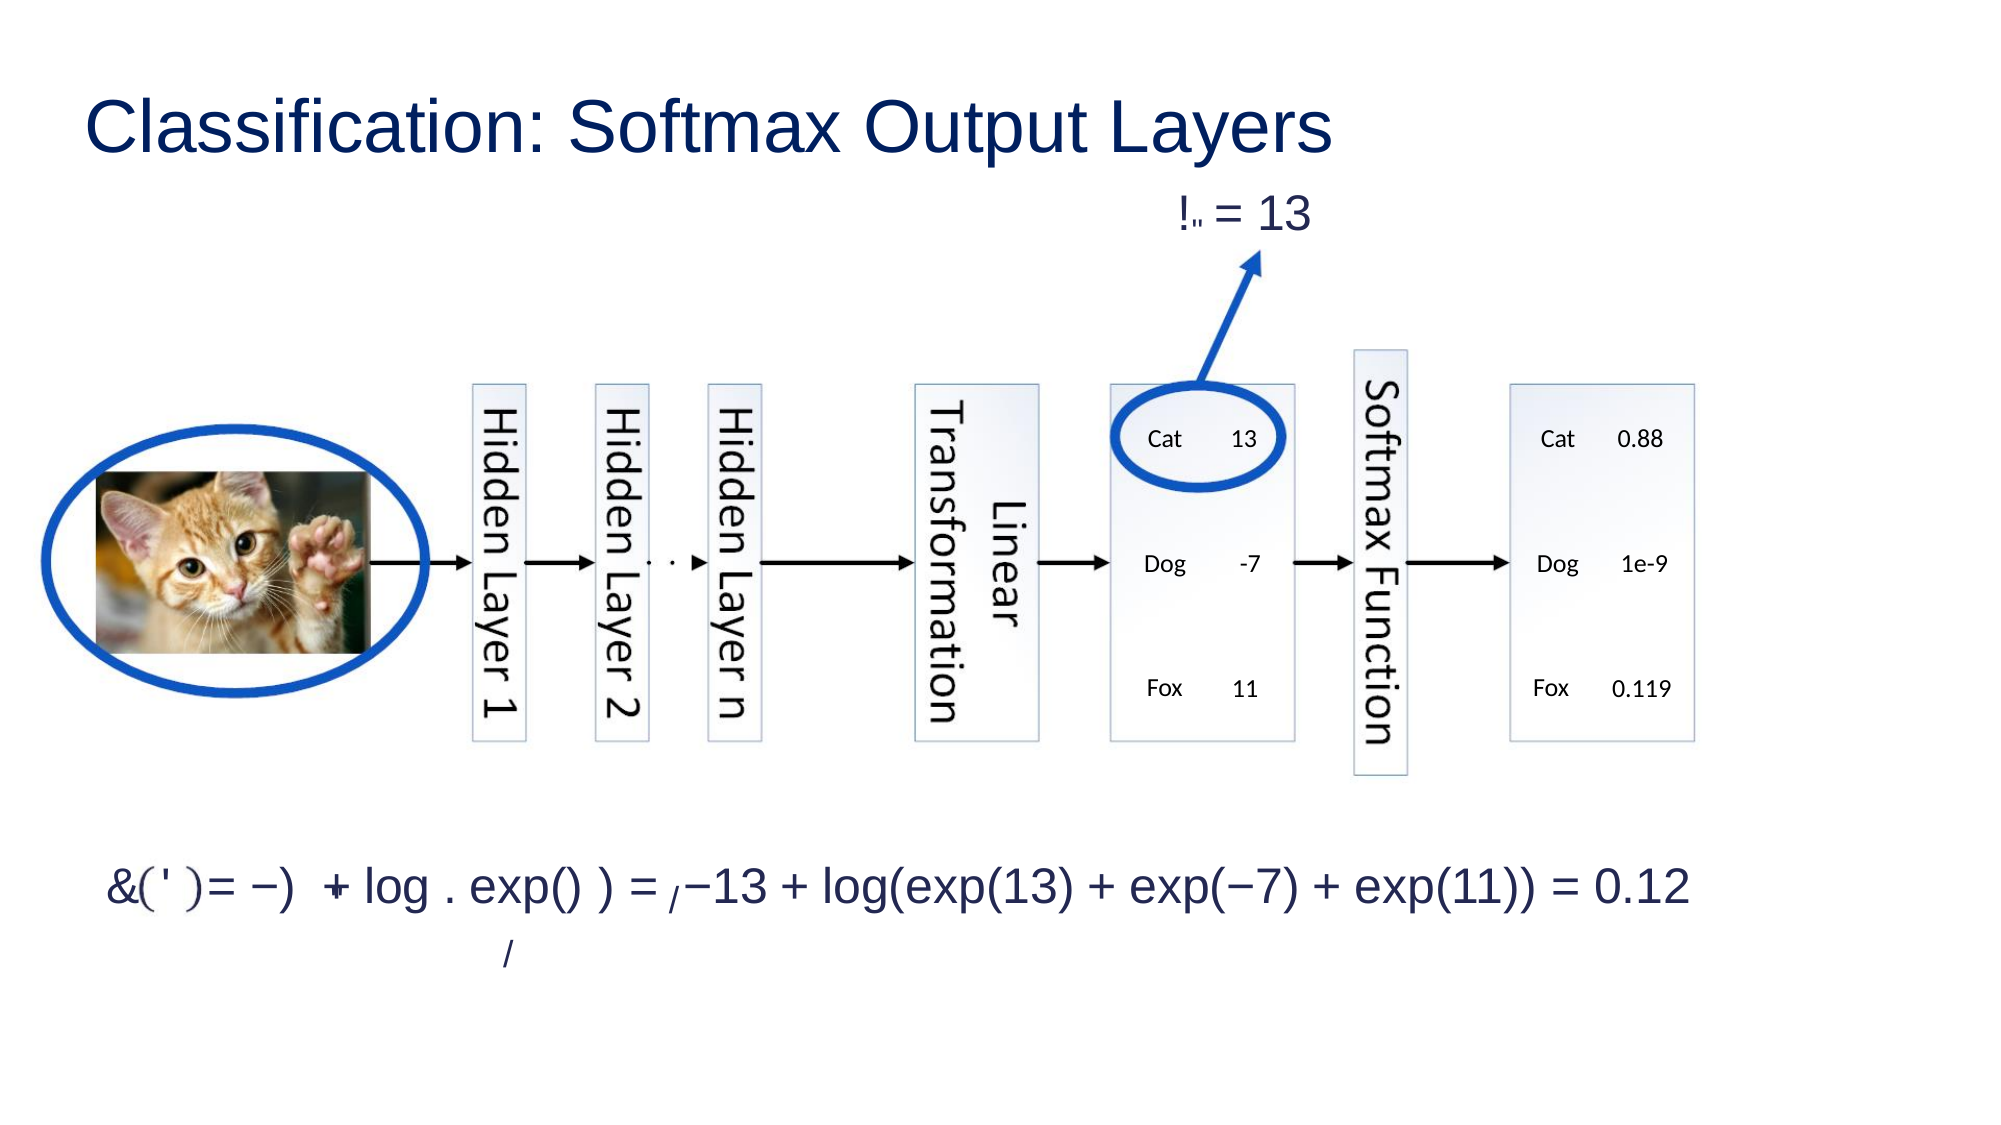

Classification: Softmax Output Layers
!" = 13
Cat
Dog
Fox
13
-7
Cat
Dog
Fox
0.88
1e-9
11
0.119
& ' = −) + log . exp() ) = −13 + log(exp(13) + exp(−7) + exp(11)) = 0.12
"
/
/